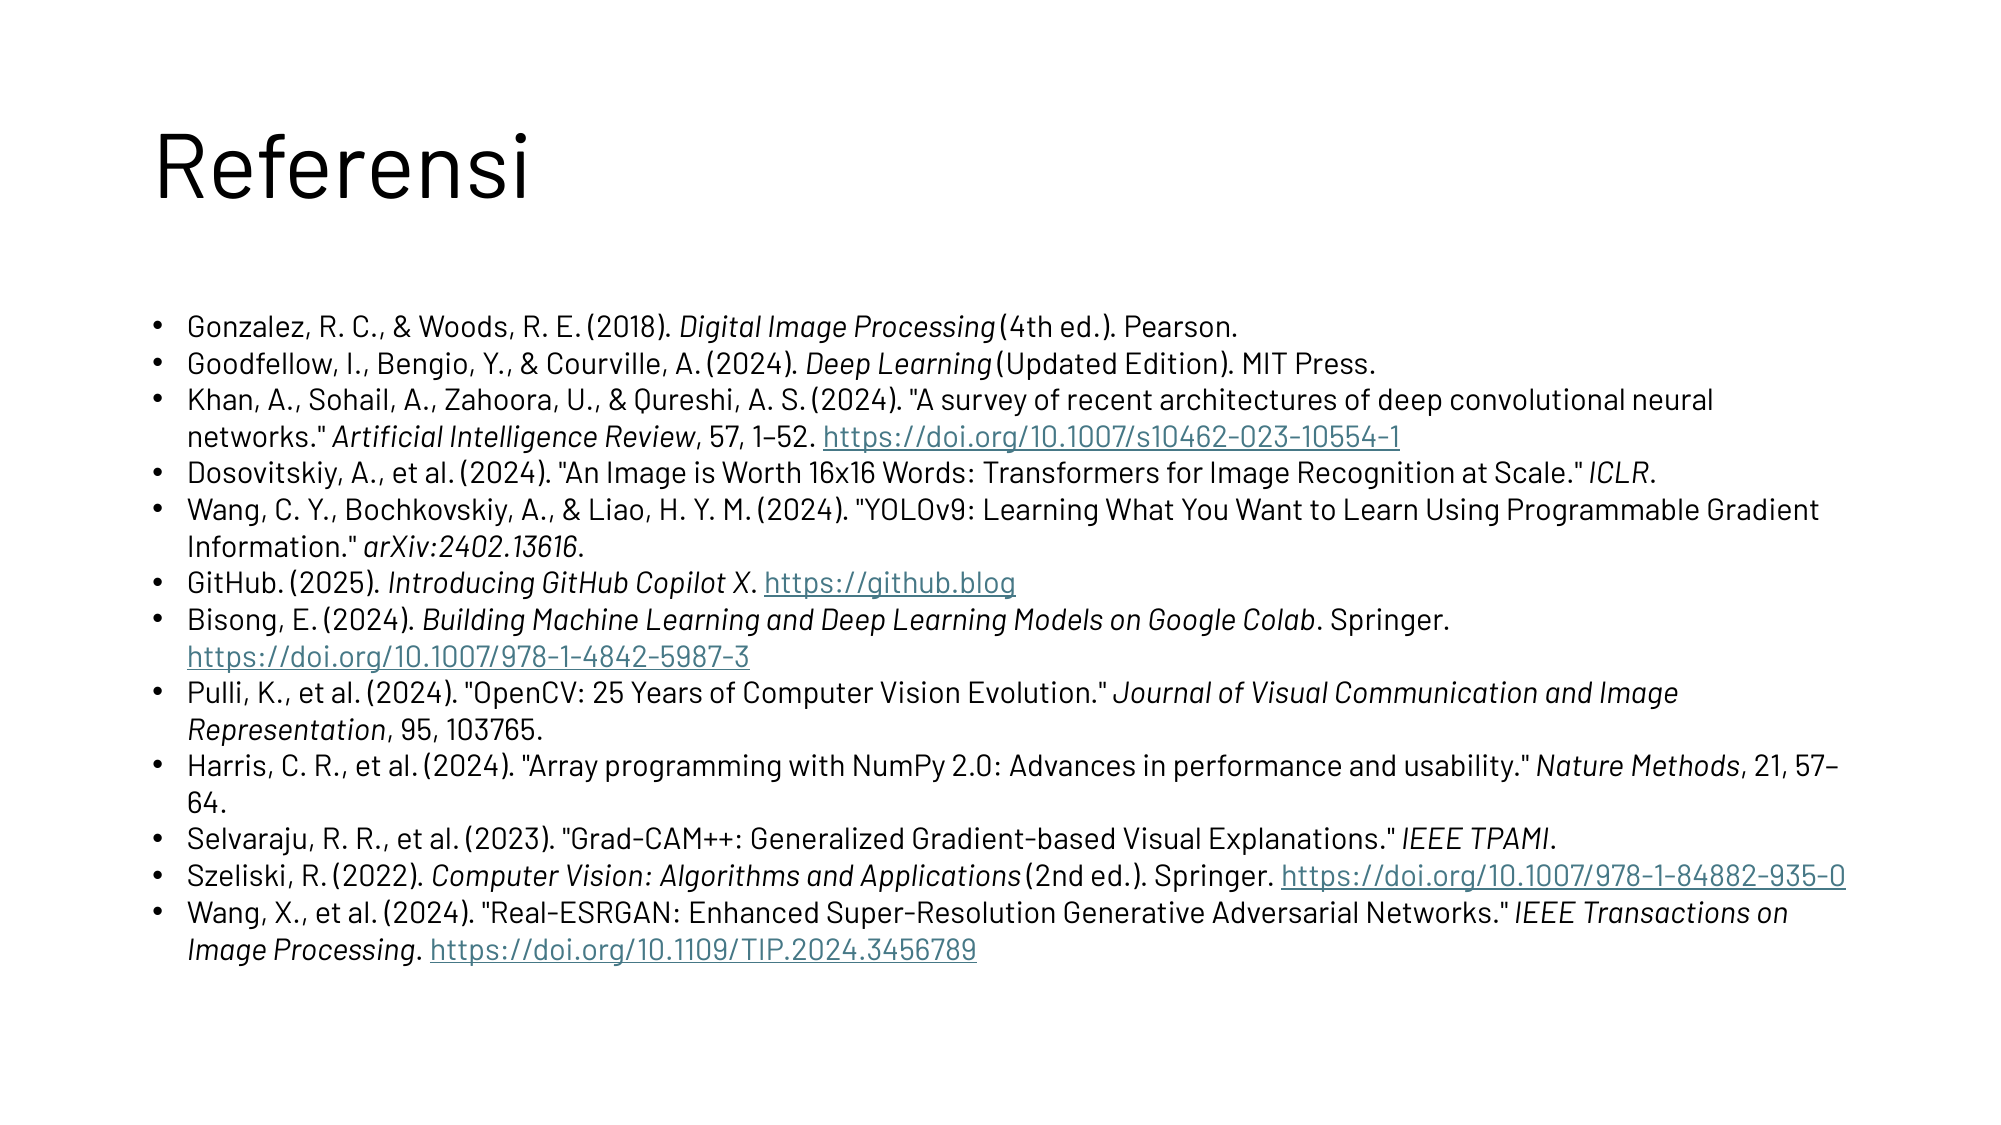

# Referensi
Gonzalez, R. C., & Woods, R. E. (2018). Digital Image Processing (4th ed.). Pearson.
Goodfellow, I., Bengio, Y., & Courville, A. (2024). Deep Learning (Updated Edition). MIT Press.
Khan, A., Sohail, A., Zahoora, U., & Qureshi, A. S. (2024). "A survey of recent architectures of deep convolutional neural networks." Artificial Intelligence Review, 57, 1–52. https://doi.org/10.1007/s10462-023-10554-1
Dosovitskiy, A., et al. (2024). "An Image is Worth 16x16 Words: Transformers for Image Recognition at Scale." ICLR.
Wang, C. Y., Bochkovskiy, A., & Liao, H. Y. M. (2024). "YOLOv9: Learning What You Want to Learn Using Programmable Gradient Information." arXiv:2402.13616.
GitHub. (2025). Introducing GitHub Copilot X. https://github.blog
Bisong, E. (2024). Building Machine Learning and Deep Learning Models on Google Colab. Springer. https://doi.org/10.1007/978-1-4842-5987-3
Pulli, K., et al. (2024). "OpenCV: 25 Years of Computer Vision Evolution." Journal of Visual Communication and Image Representation, 95, 103765.
Harris, C. R., et al. (2024). "Array programming with NumPy 2.0: Advances in performance and usability." Nature Methods, 21, 57–64.
Selvaraju, R. R., et al. (2023). "Grad-CAM++: Generalized Gradient-based Visual Explanations." IEEE TPAMI.
Szeliski, R. (2022). Computer Vision: Algorithms and Applications (2nd ed.). Springer. https://doi.org/10.1007/978-1-84882-935-0
Wang, X., et al. (2024). "Real-ESRGAN: Enhanced Super-Resolution Generative Adversarial Networks." IEEE Transactions on Image Processing. https://doi.org/10.1109/TIP.2024.3456789